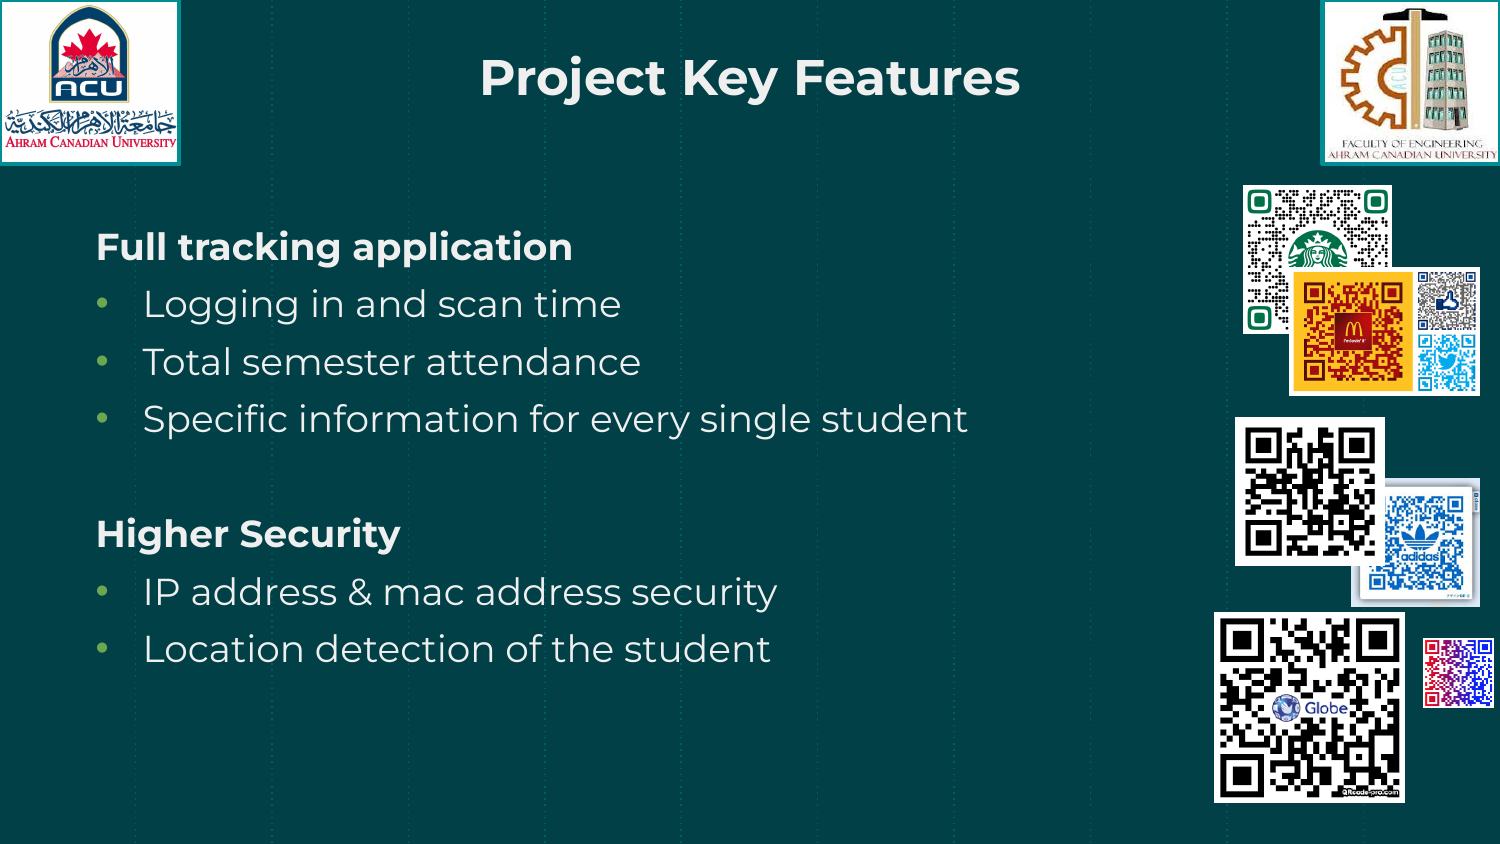

# Project Key Features
Full tracking application
Logging in and scan time
Total semester attendance
Specific information for every single student

Higher Security
IP address & mac address security
Location detection of the student